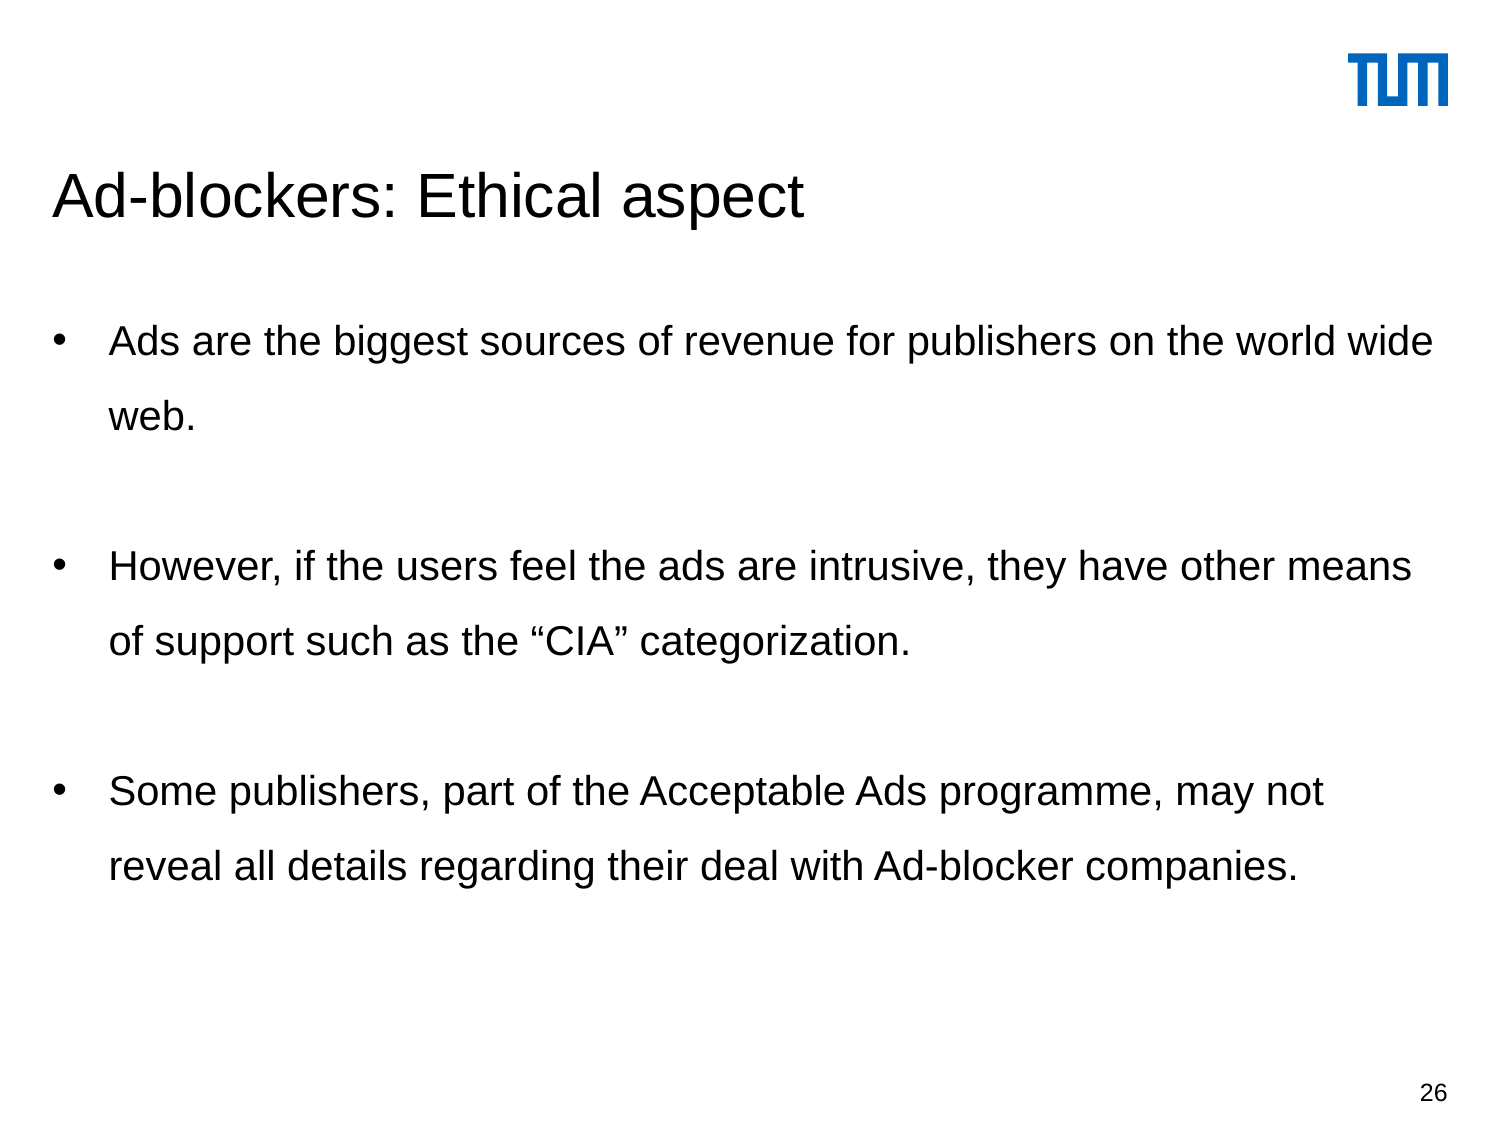

# Ad-blockers: Ethical aspect
Ads are the biggest sources of revenue for publishers on the world wide web.

However, if the users feel the ads are intrusive, they have other means of support such as the “CIA” categorization.

Some publishers, part of the Acceptable Ads programme, may not reveal all details regarding their deal with Ad-blocker companies.

26